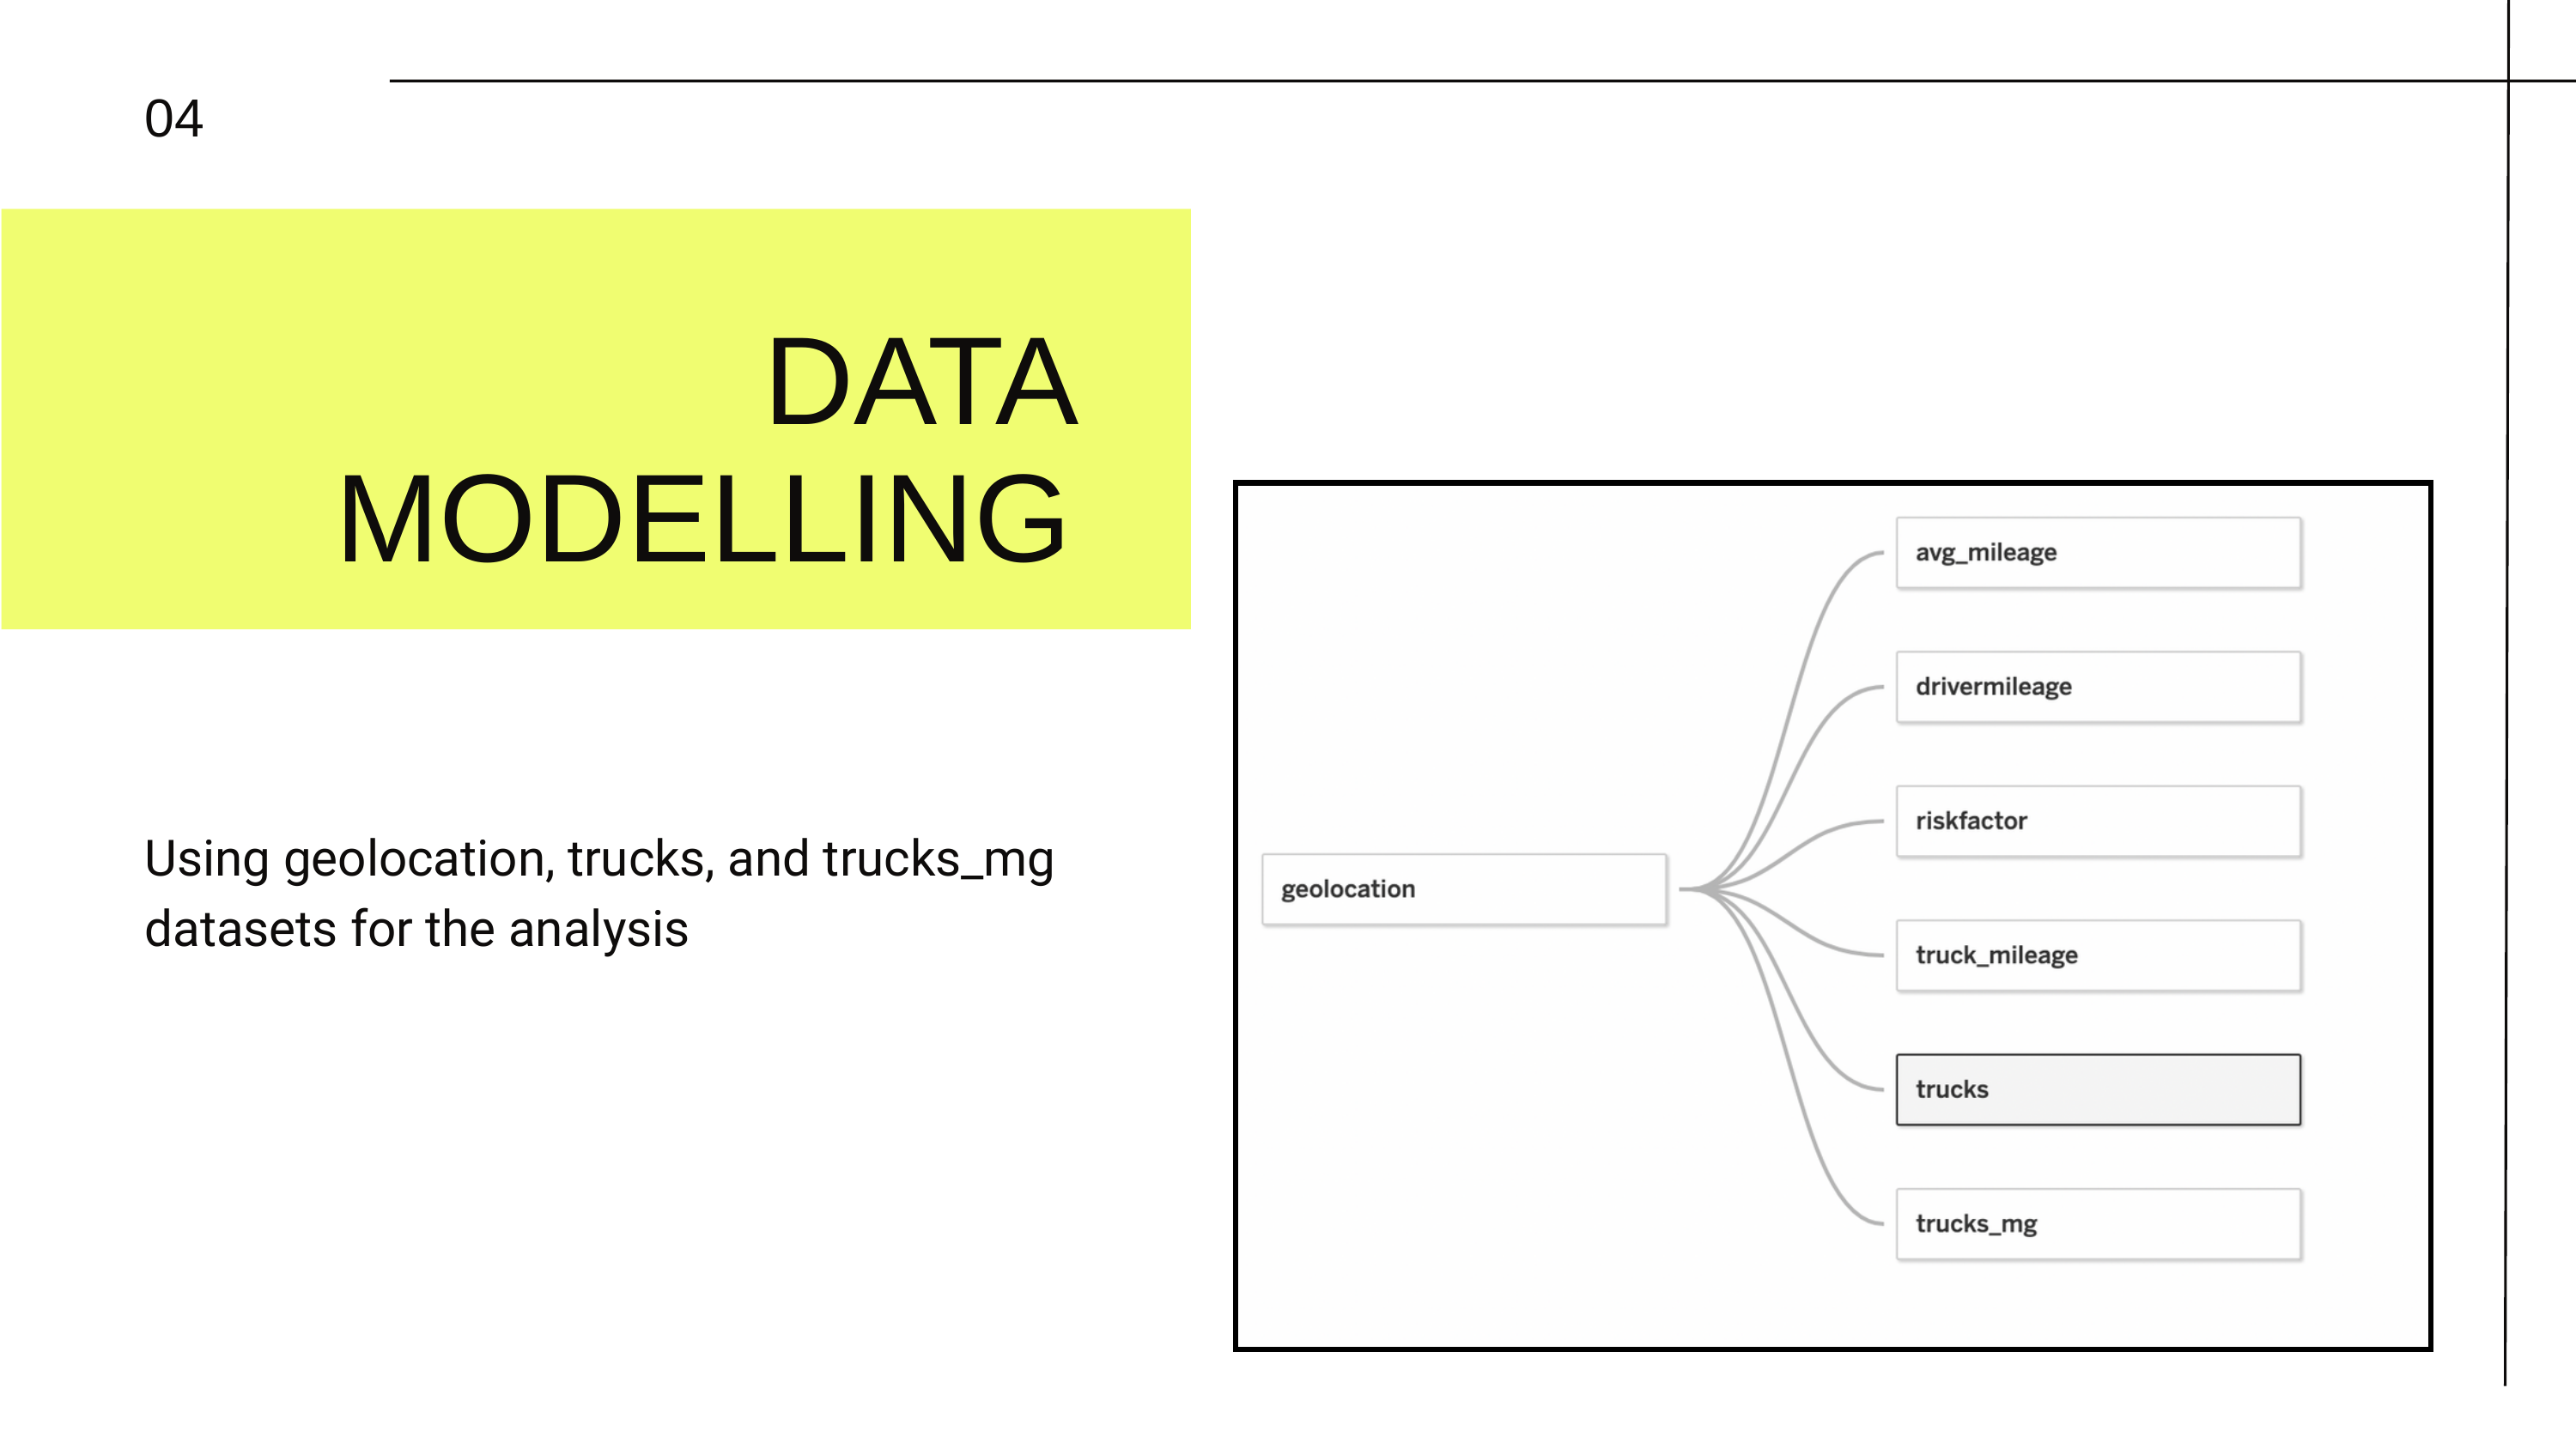

04

DATA MODELLING

Using geolocation, trucks, and trucks_mg datasets for the analysis